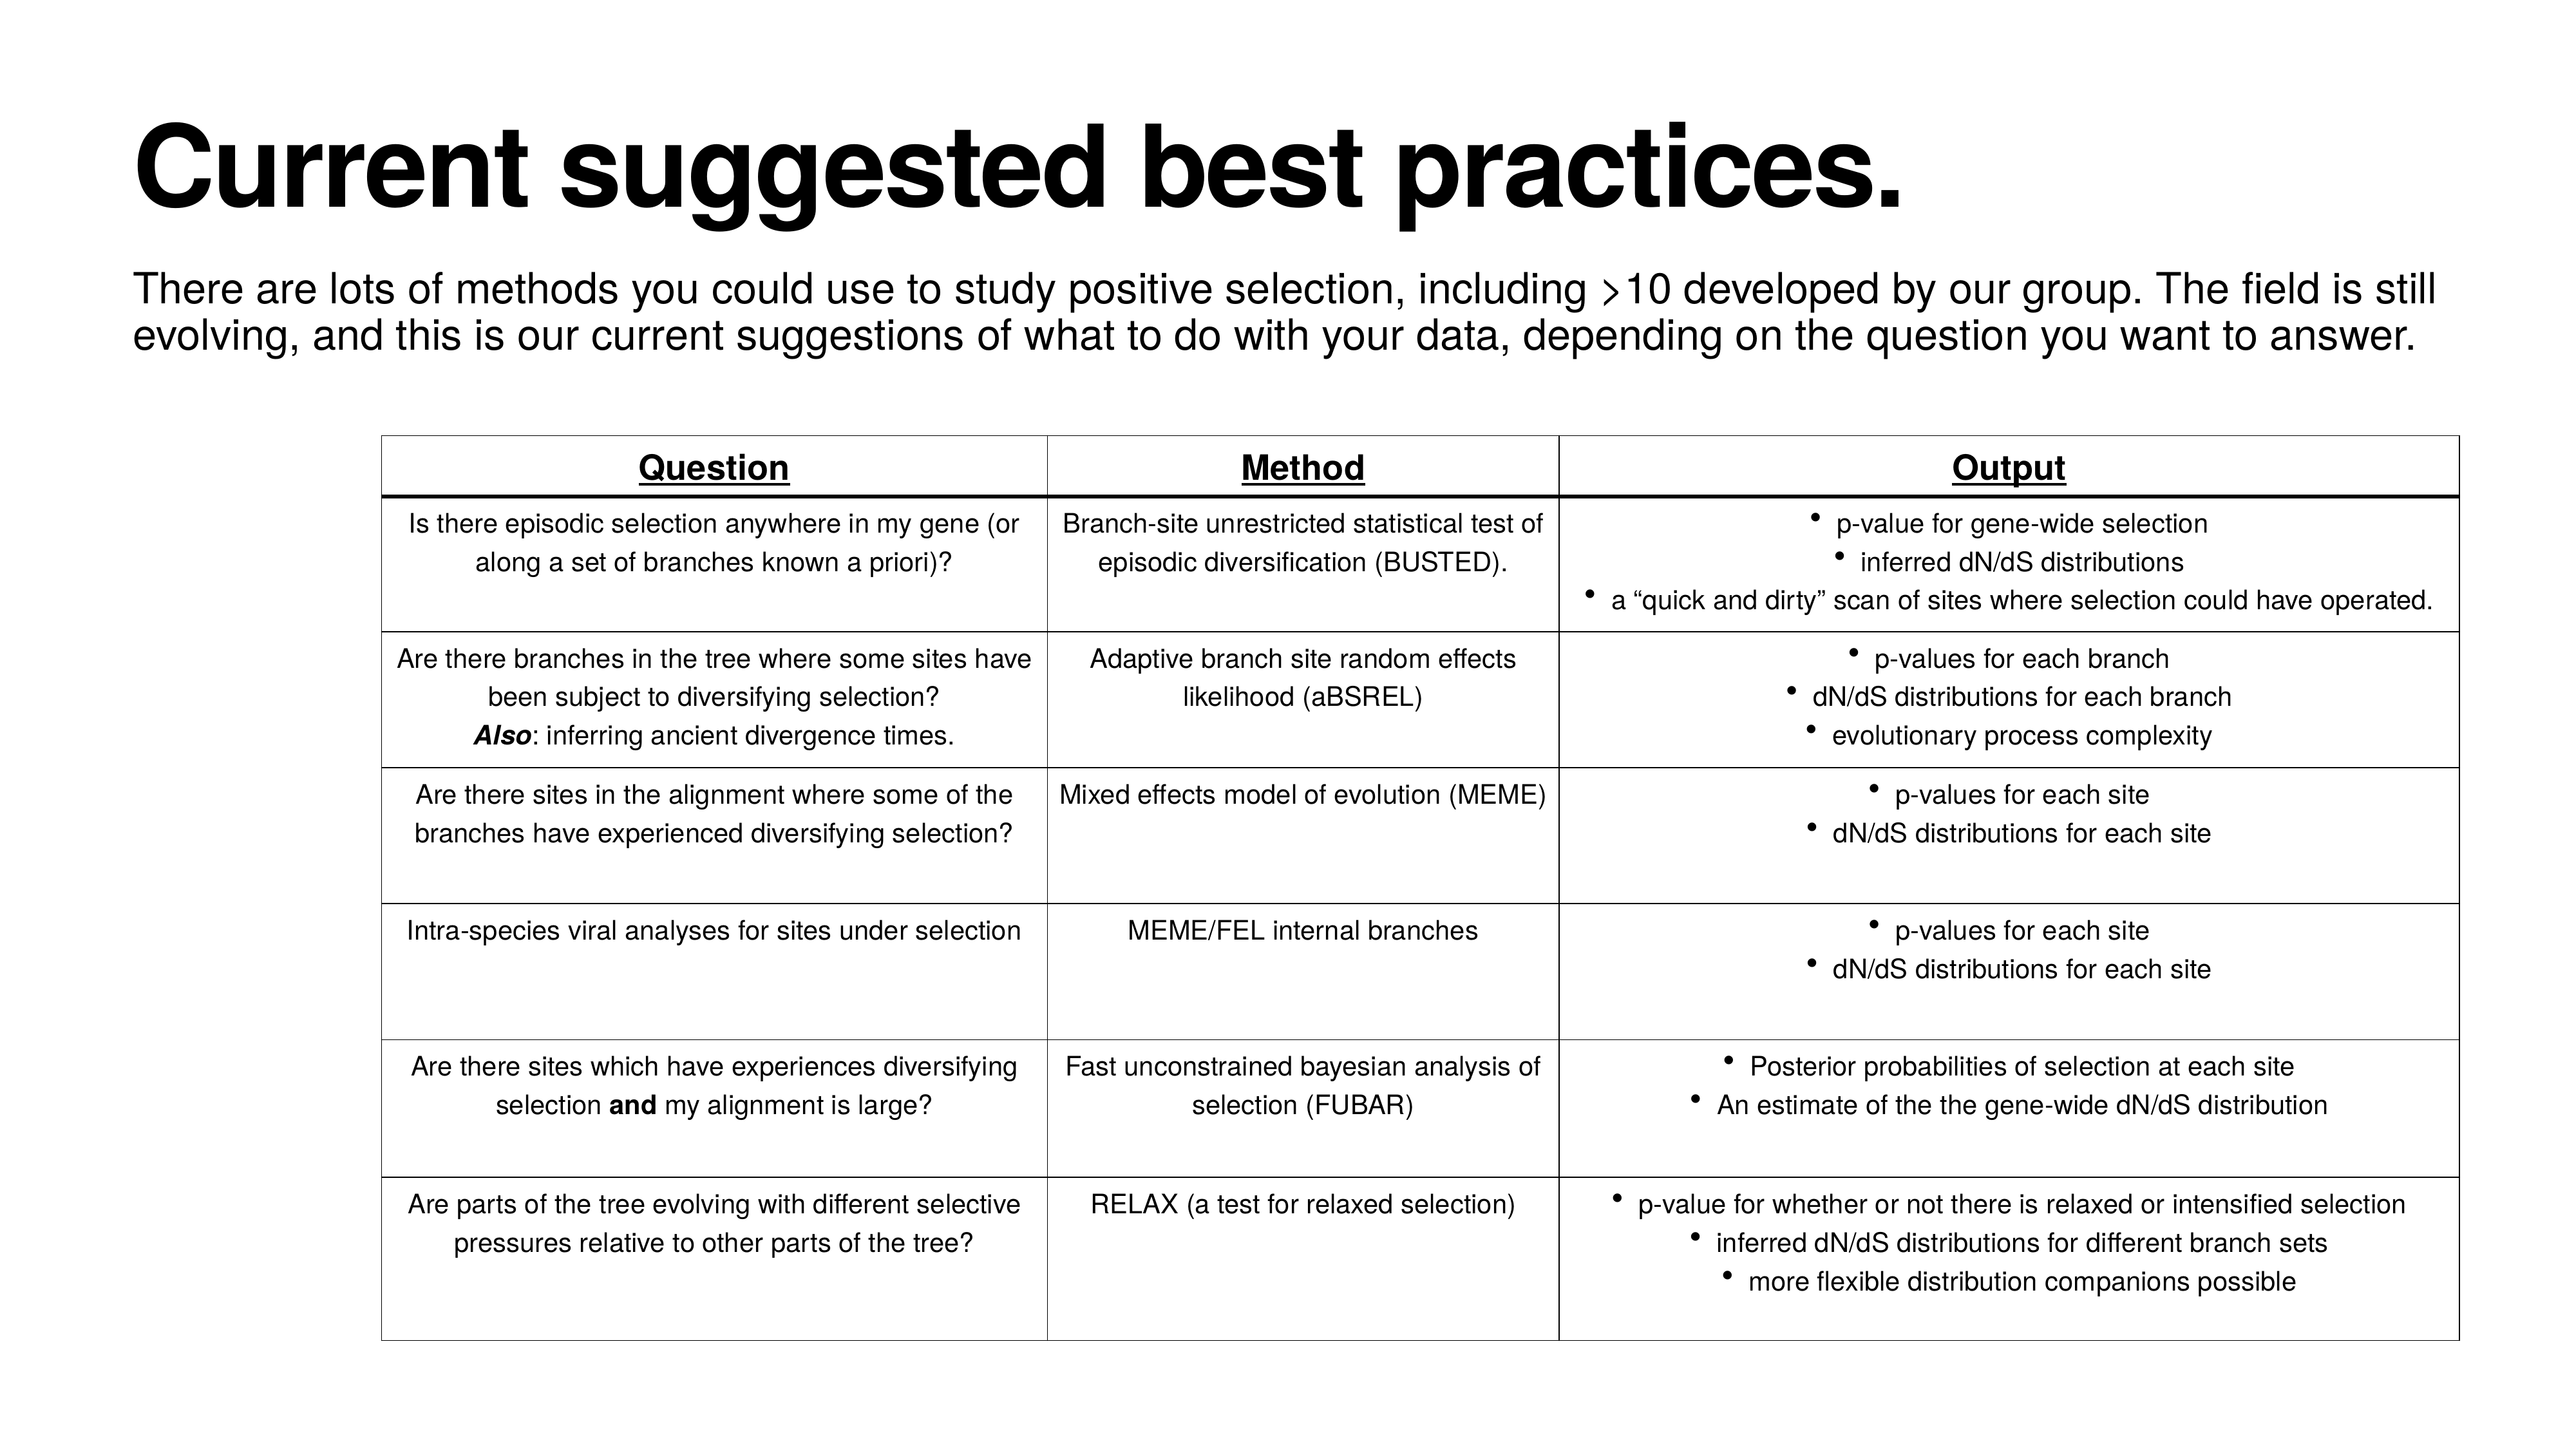

# Current suggested best practices.
There are lots of methods you could use to study positive selection, including >10 developed by our group. The field is still evolving, and this is our current suggestions of what to do with your data, depending on the question you want to answer.
| Question | Method | Output |
| --- | --- | --- |
| Is there episodic selection anywhere in my gene (or along a set of branches known a priori)? | Branch-site unrestricted statistical test of episodic diversification (BUSTED). | p-value for gene-wide selection inferred dN/dS distributions a “quick and dirty” scan of sites where selection could have operated. |
| Are there branches in the tree where some sites have been subject to diversifying selection? Also: inferring ancient divergence times. | Adaptive branch site random effects likelihood (aBSREL) | p-values for each branch dN/dS distributions for each branch evolutionary process complexity |
| Are there sites in the alignment where some of the branches have experienced diversifying selection? | Mixed effects model of evolution (MEME) | p-values for each site dN/dS distributions for each site |
| Intra-species viral analyses for sites under selection | MEME/FEL internal branches | p-values for each site dN/dS distributions for each site |
| Are there sites which have experiences diversifying selection and my alignment is large? | Fast unconstrained bayesian analysis of selection (FUBAR) | Posterior probabilities of selection at each site An estimate of the the gene-wide dN/dS distribution |
| Are parts of the tree evolving with different selective pressures relative to other parts of the tree? | RELAX (a test for relaxed selection) | p-value for whether or not there is relaxed or intensified selection inferred dN/dS distributions for different branch sets more flexible distribution companions possible |
115